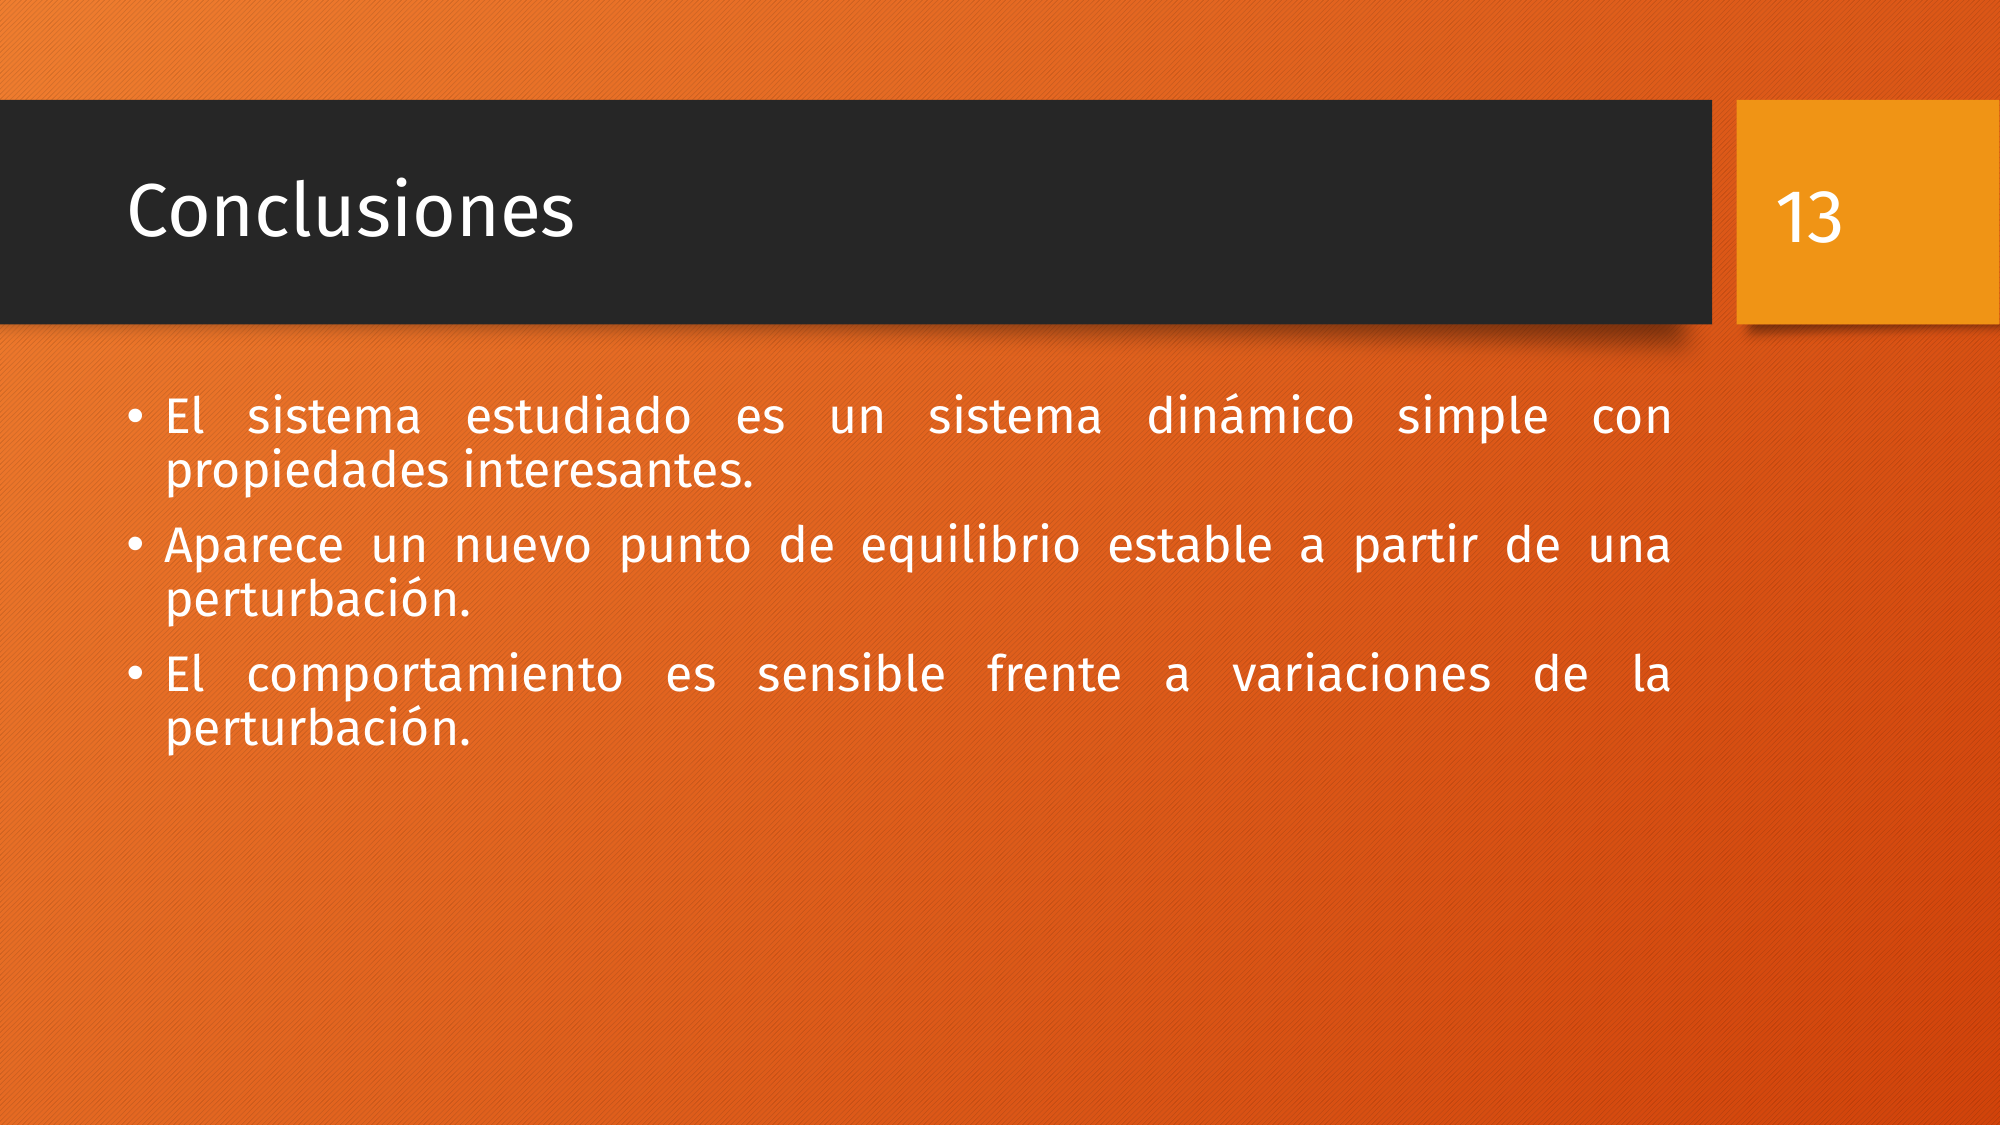

13
# Conclusiones
El sistema estudiado es un sistema dinámico simple con propiedades interesantes.
Aparece un nuevo punto de equilibrio estable a partir de una perturbación.
El comportamiento es sensible frente a variaciones de la perturbación.